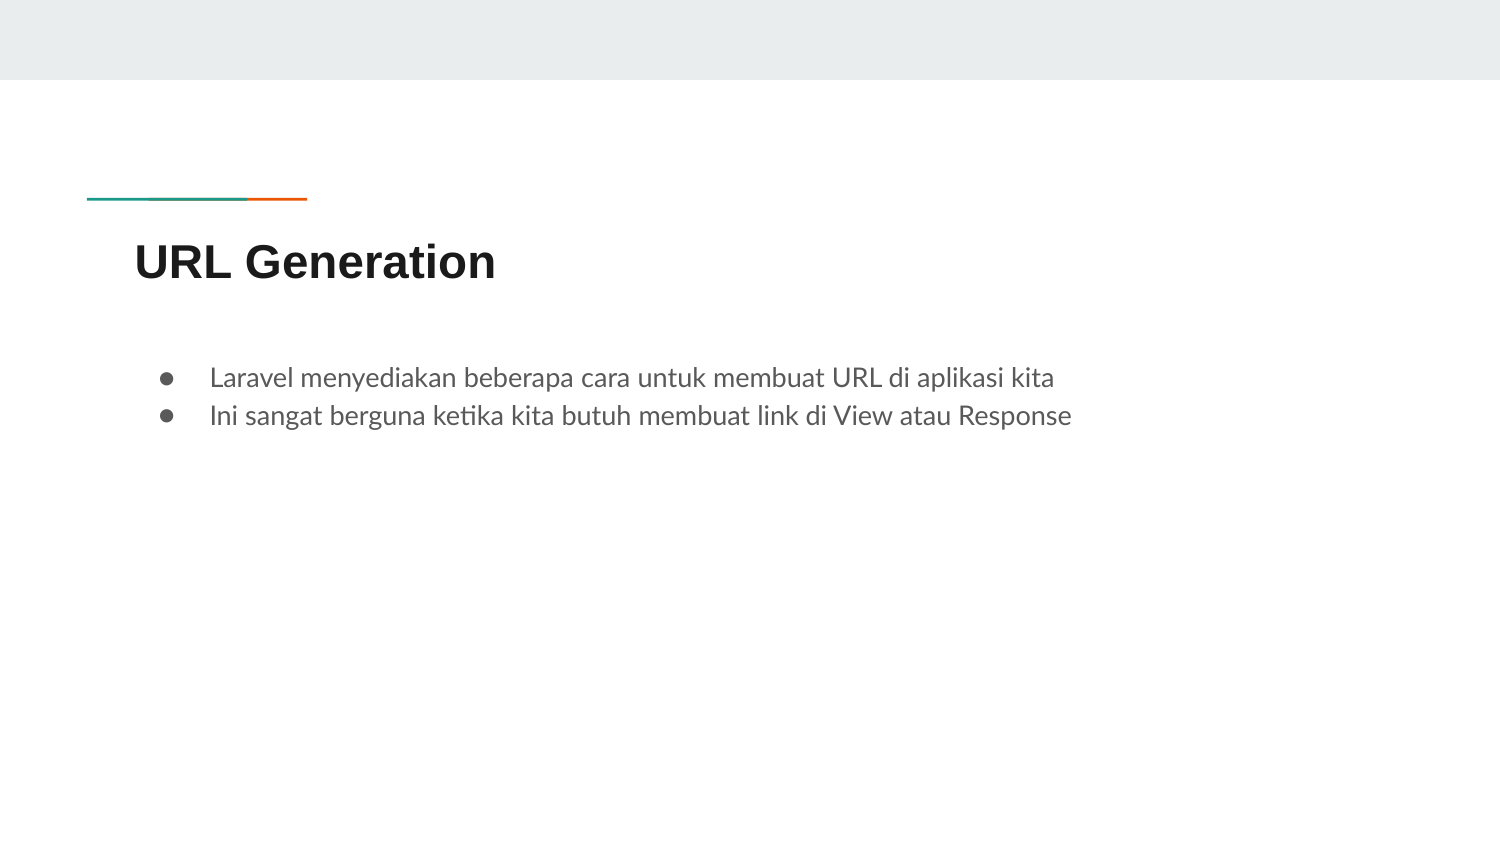

# URL Generation
Laravel menyediakan beberapa cara untuk membuat URL di aplikasi kita
Ini sangat berguna ketika kita butuh membuat link di View atau Response